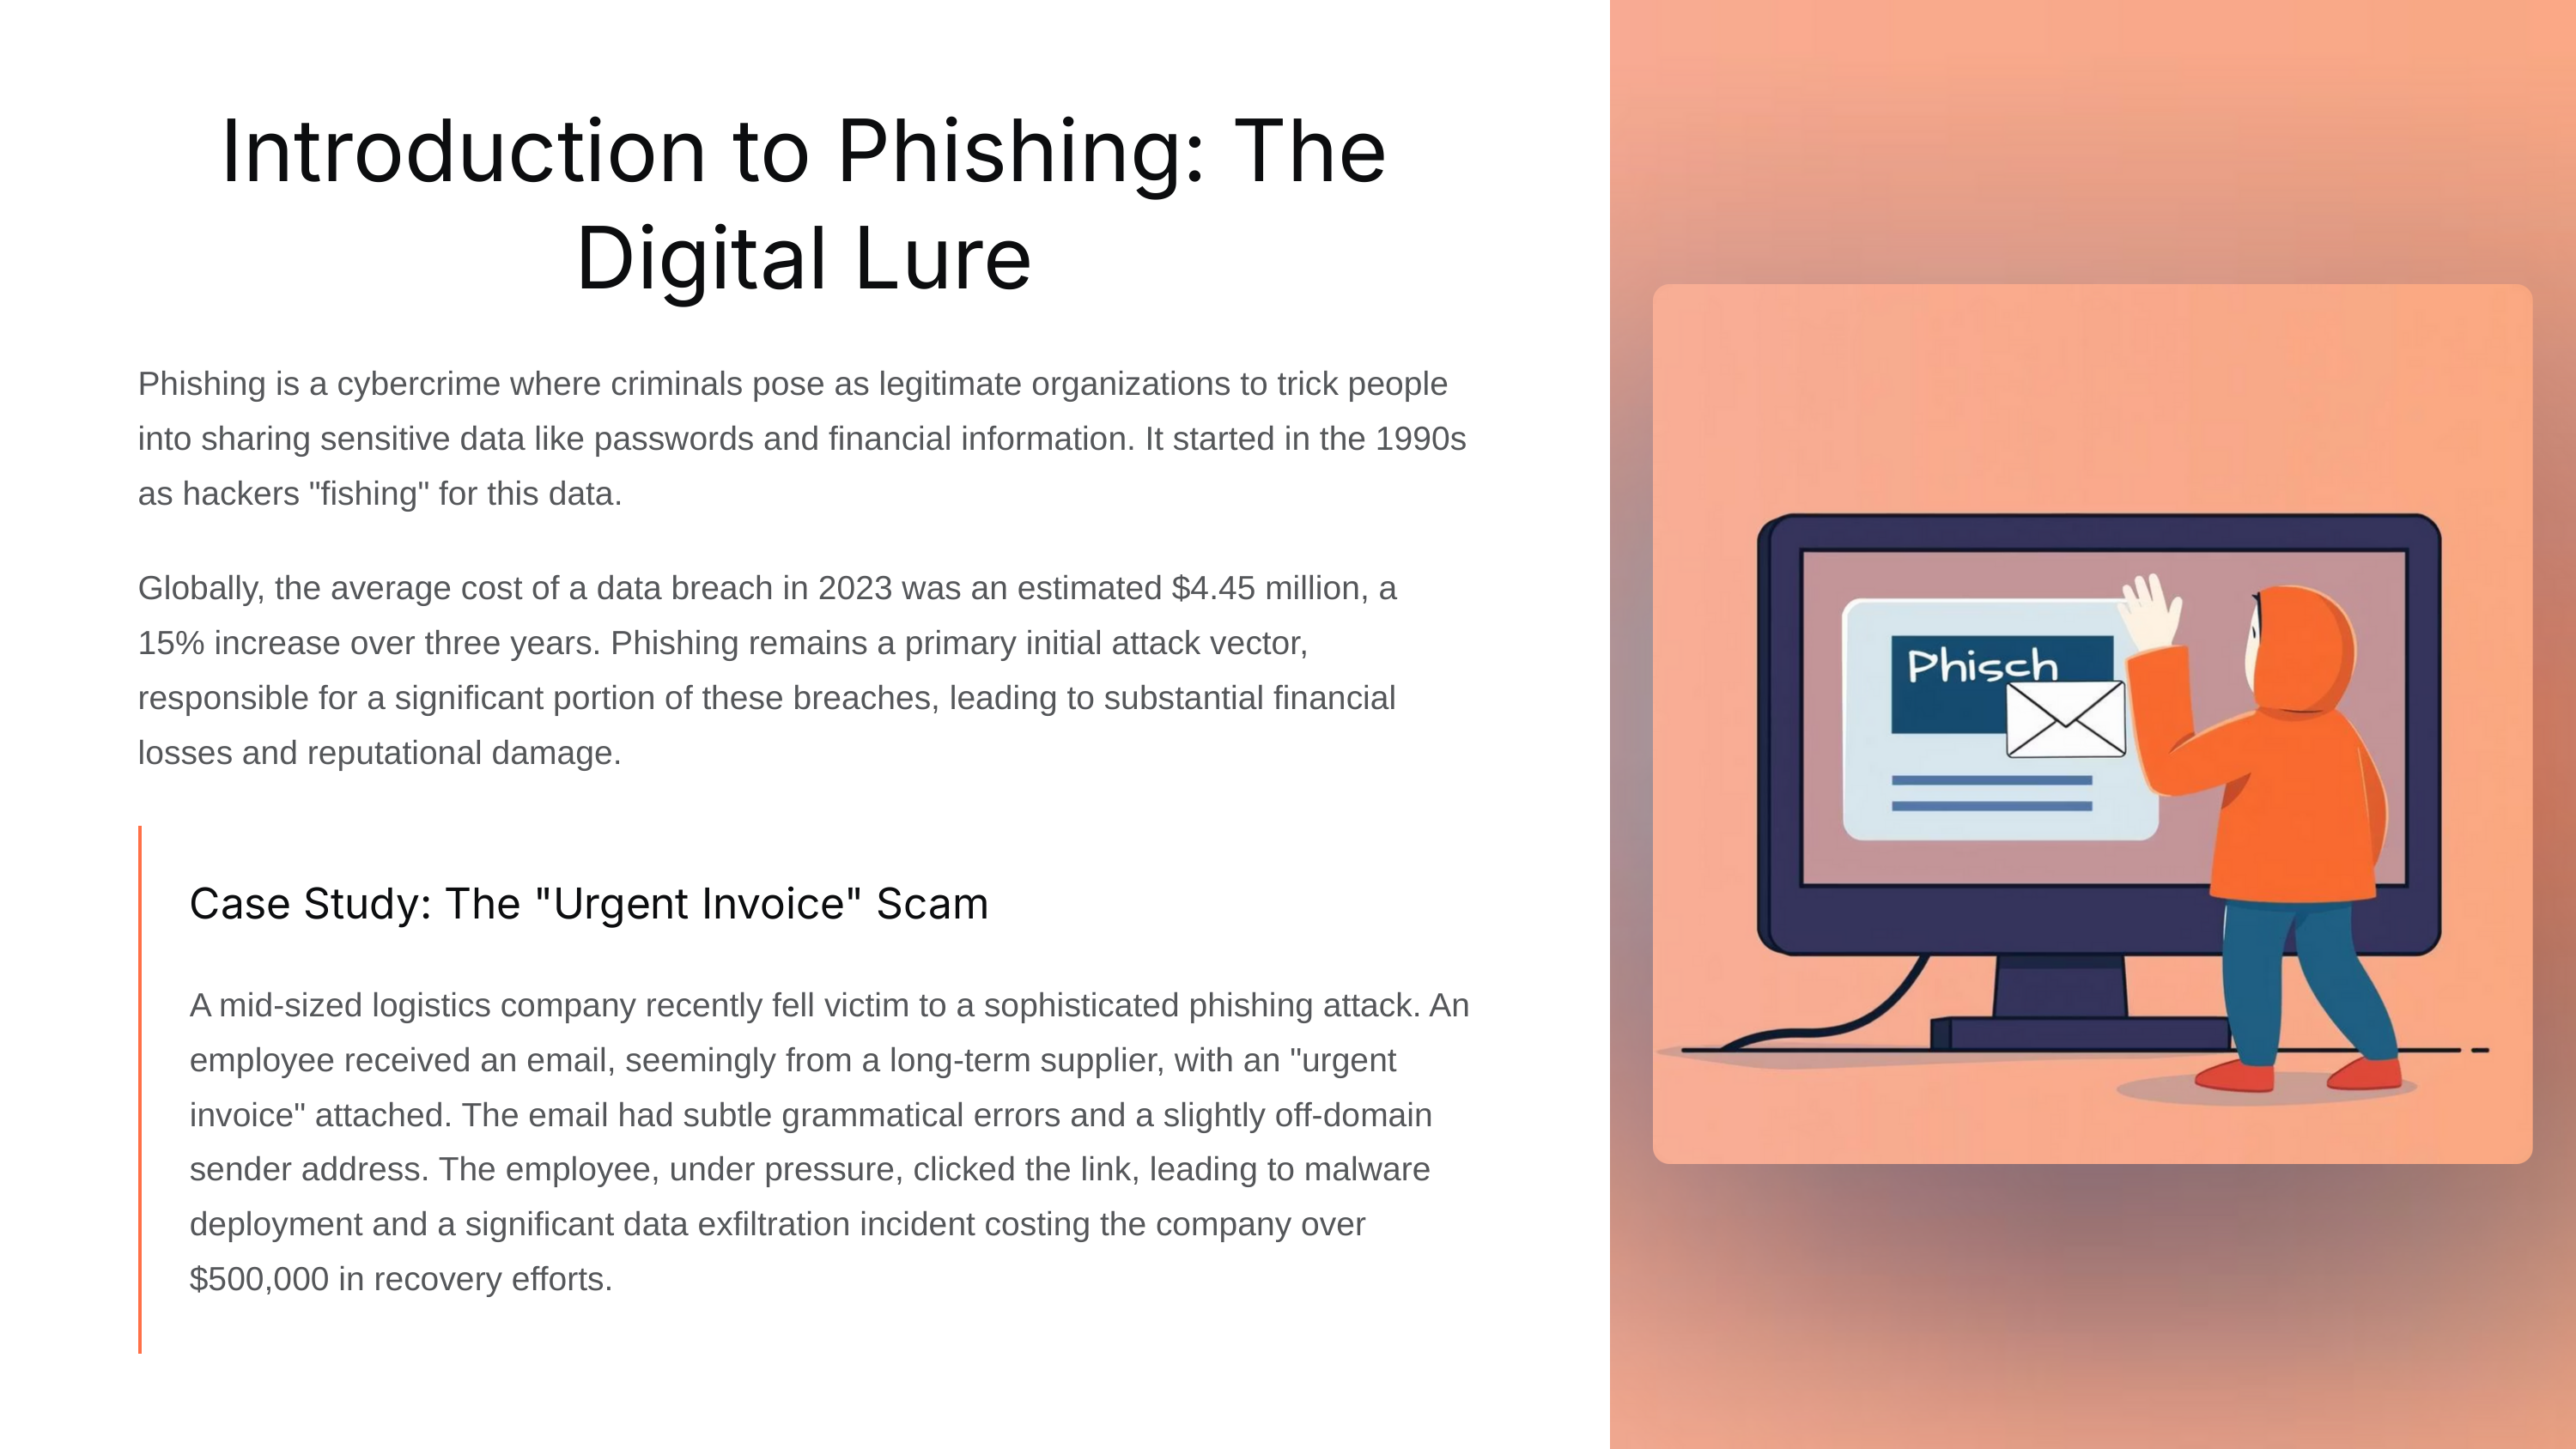

Introduction to Phishing: The Digital Lure

Phishing is a cybercrime where criminals pose as legitimate organizations to trick people into sharing sensitive data like passwords and financial information. It started in the 1990s as hackers "fishing" for this data.
Globally, the average cost of a data breach in 2023 was an estimated $4.45 million, a 15% increase over three years. Phishing remains a primary initial attack vector, responsible for a significant portion of these breaches, leading to substantial financial losses and reputational damage.

Case Study: The "Urgent Invoice" Scam
A mid-sized logistics company recently fell victim to a sophisticated phishing attack. An employee received an email, seemingly from a long-term supplier, with an "urgent invoice" attached. The email had subtle grammatical errors and a slightly off-domain sender address. The employee, under pressure, clicked the link, leading to malware deployment and a significant data exfiltration incident costing the company over $500,000 in recovery efforts.